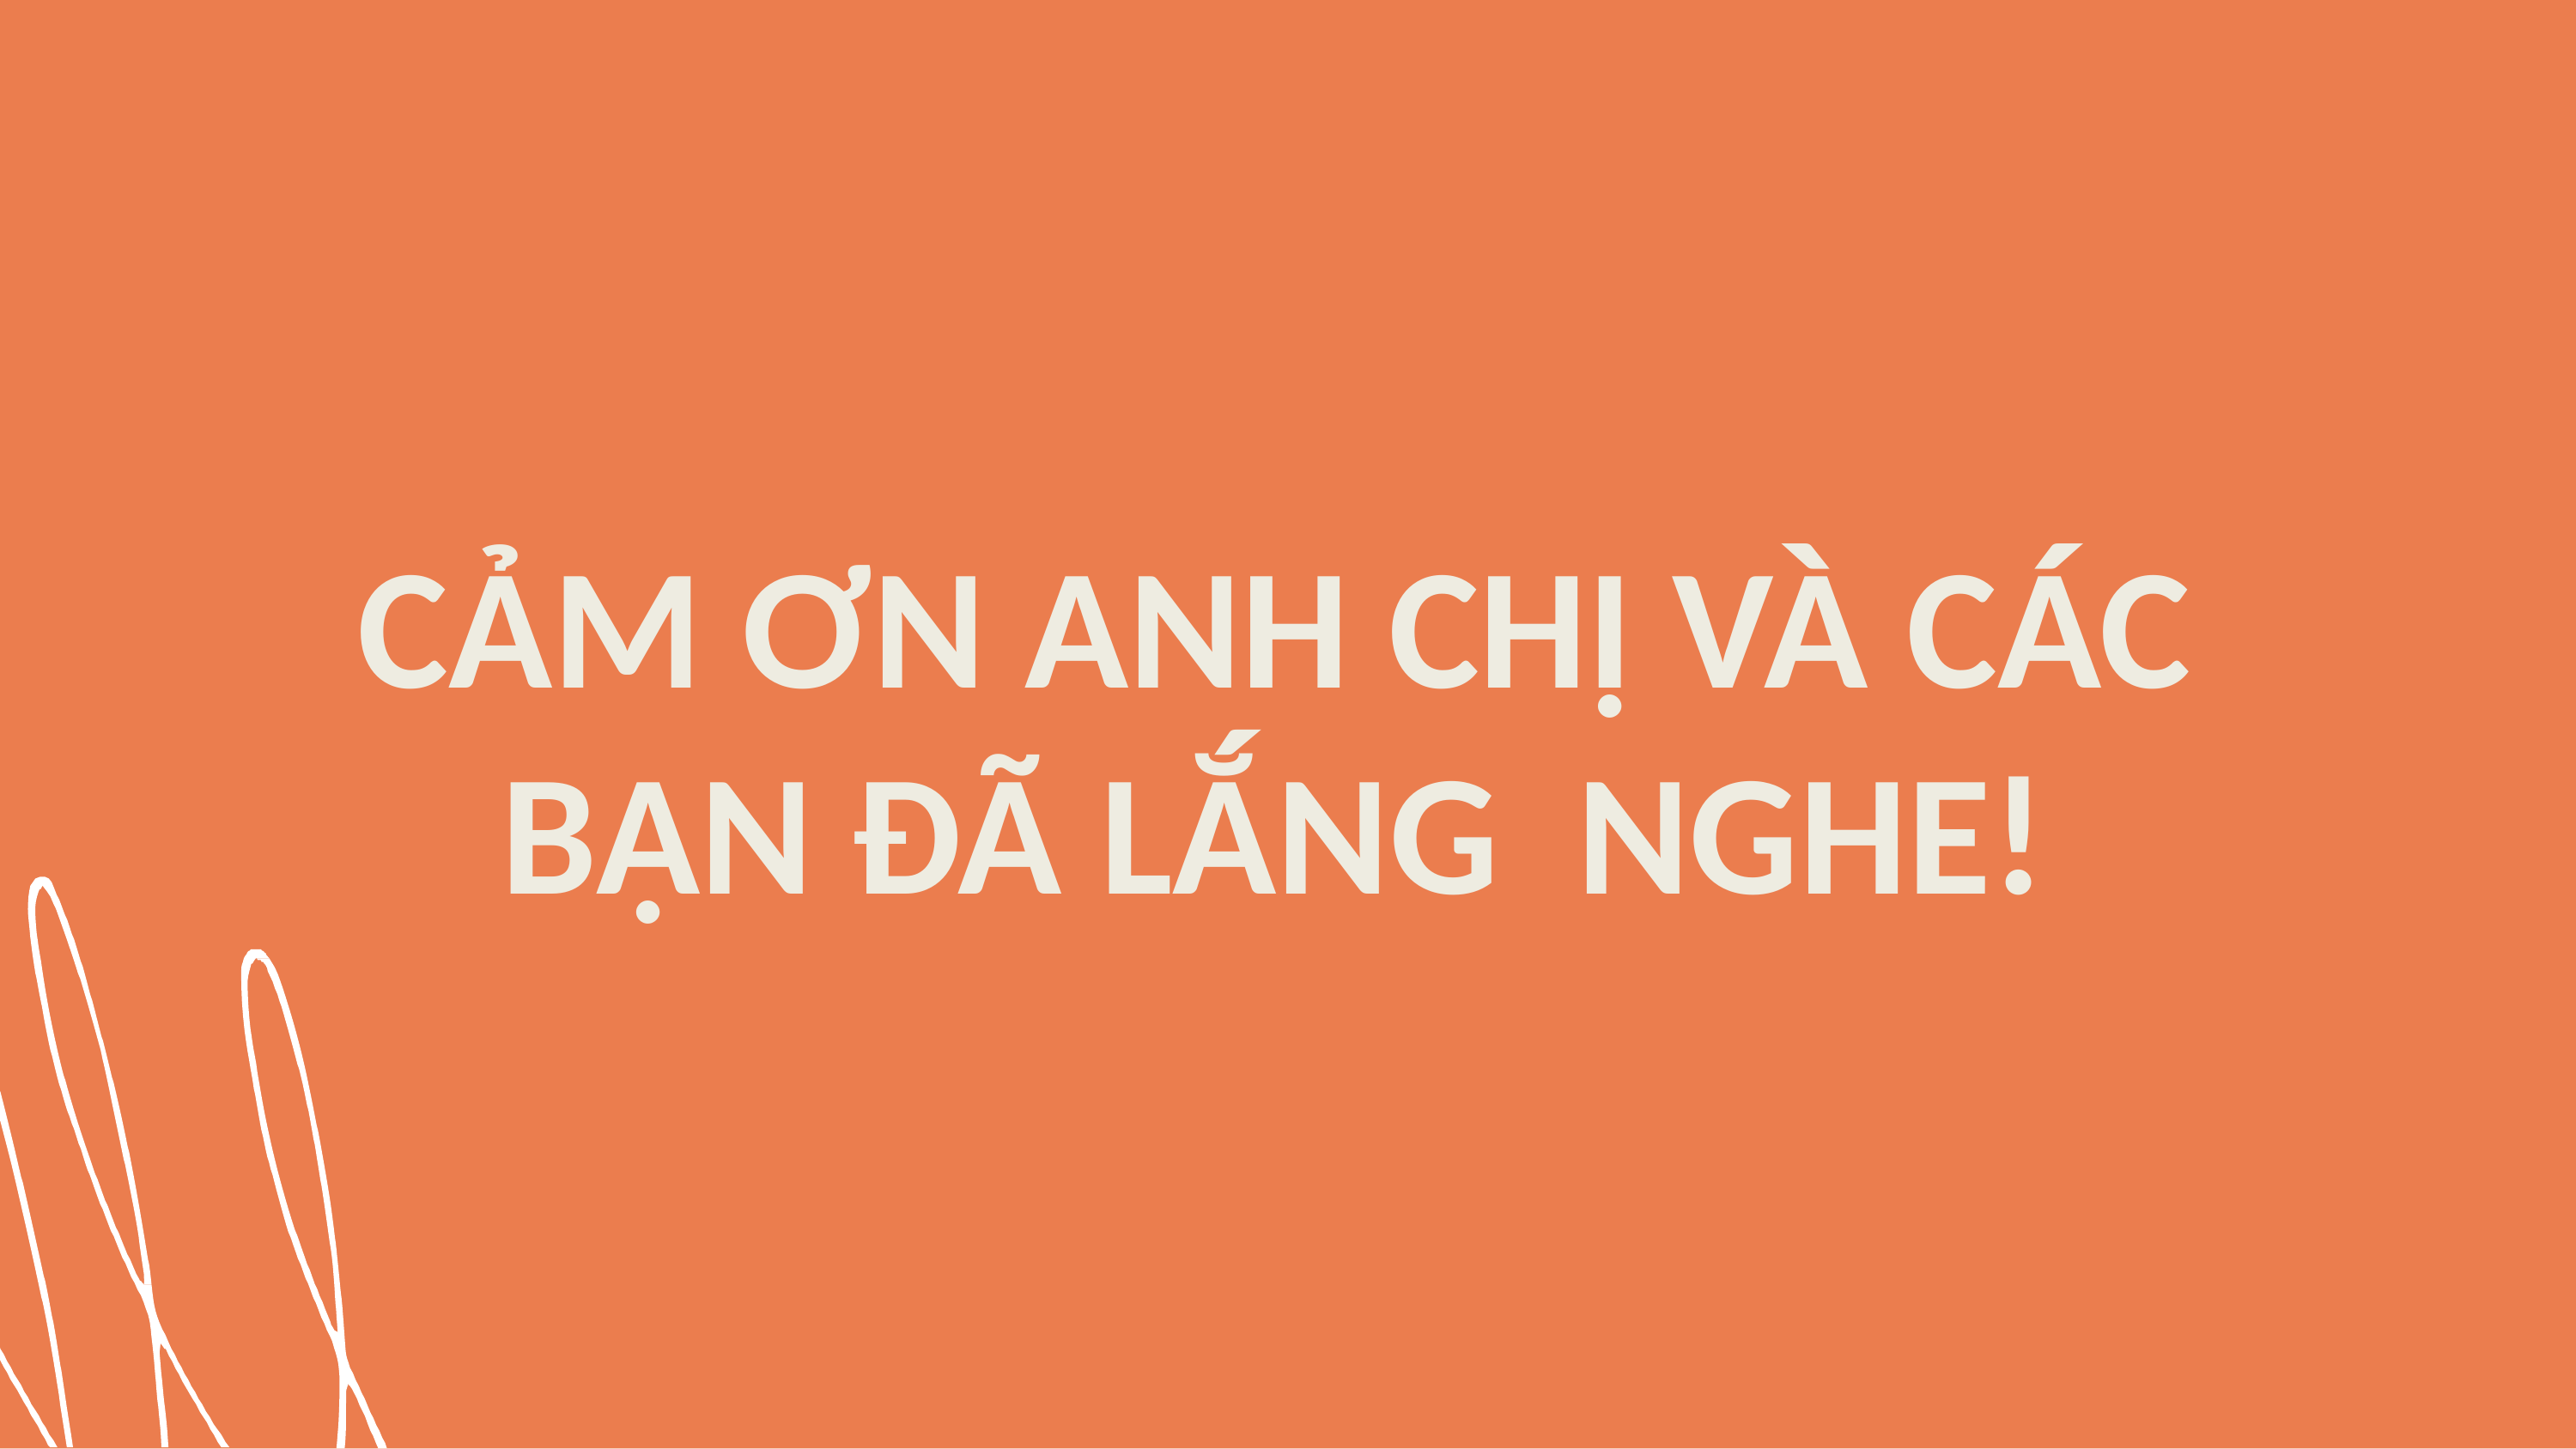

CẢM ƠN ANH CHỊ VÀ CÁC BẠN ĐÃ LẮNG  NGHE!